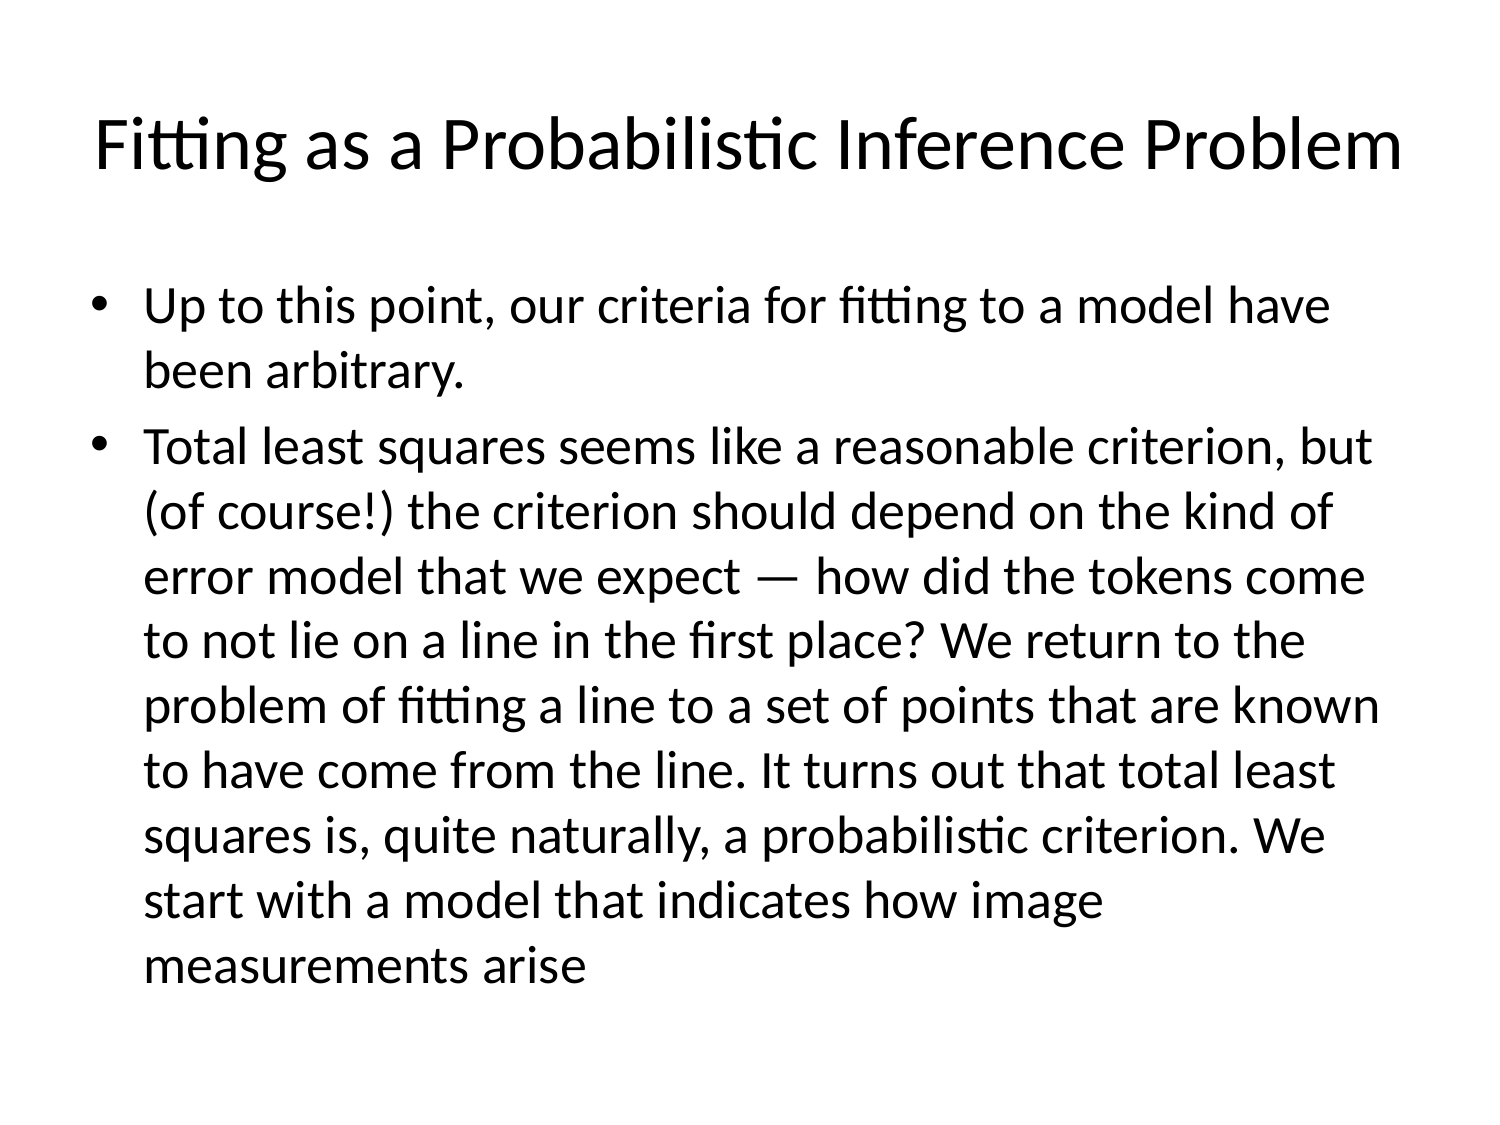

# Fitting as a Probabilistic Inference Problem
Up to this point, our criteria for fitting to a model have been arbitrary.
Total least squares seems like a reasonable criterion, but (of course!) the criterion should depend on the kind of error model that we expect — how did the tokens come to not lie on a line in the first place? We return to the problem of fitting a line to a set of points that are known to have come from the line. It turns out that total least squares is, quite naturally, a probabilistic criterion. We start with a model that indicates how image measurements arise